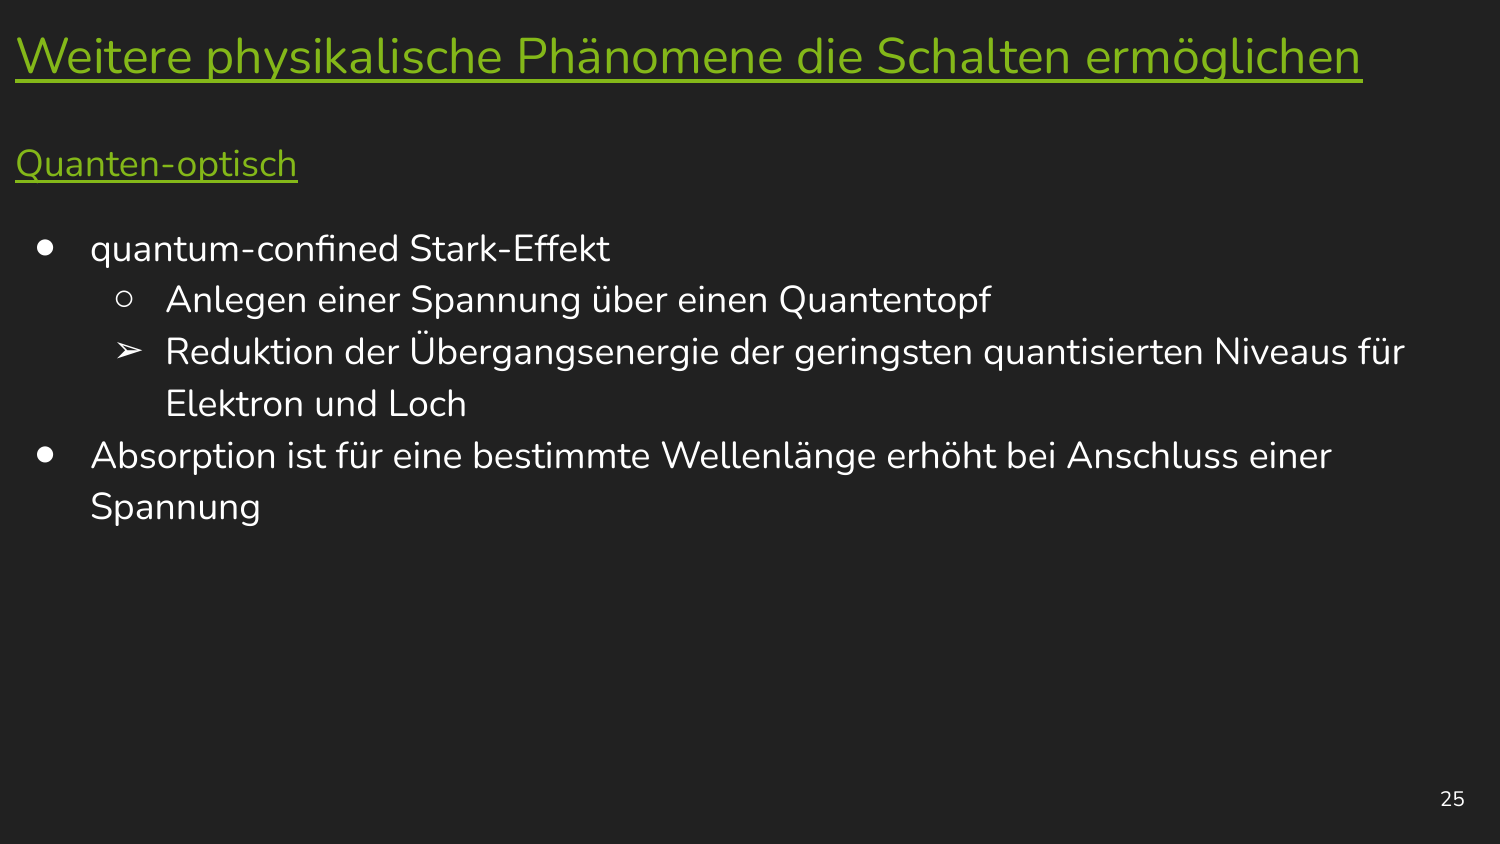

# Weitere physikalische Phänomene die Schalten ermöglichen

Quanten-optisch
quantum-confined Stark-Effekt
Anlegen einer Spannung über einen Quantentopf
Reduktion der Übergangsenergie der geringsten quantisierten Niveaus für Elektron und Loch
Absorption ist für eine bestimmte Wellenlänge erhöht bei Anschluss einer Spannung
25